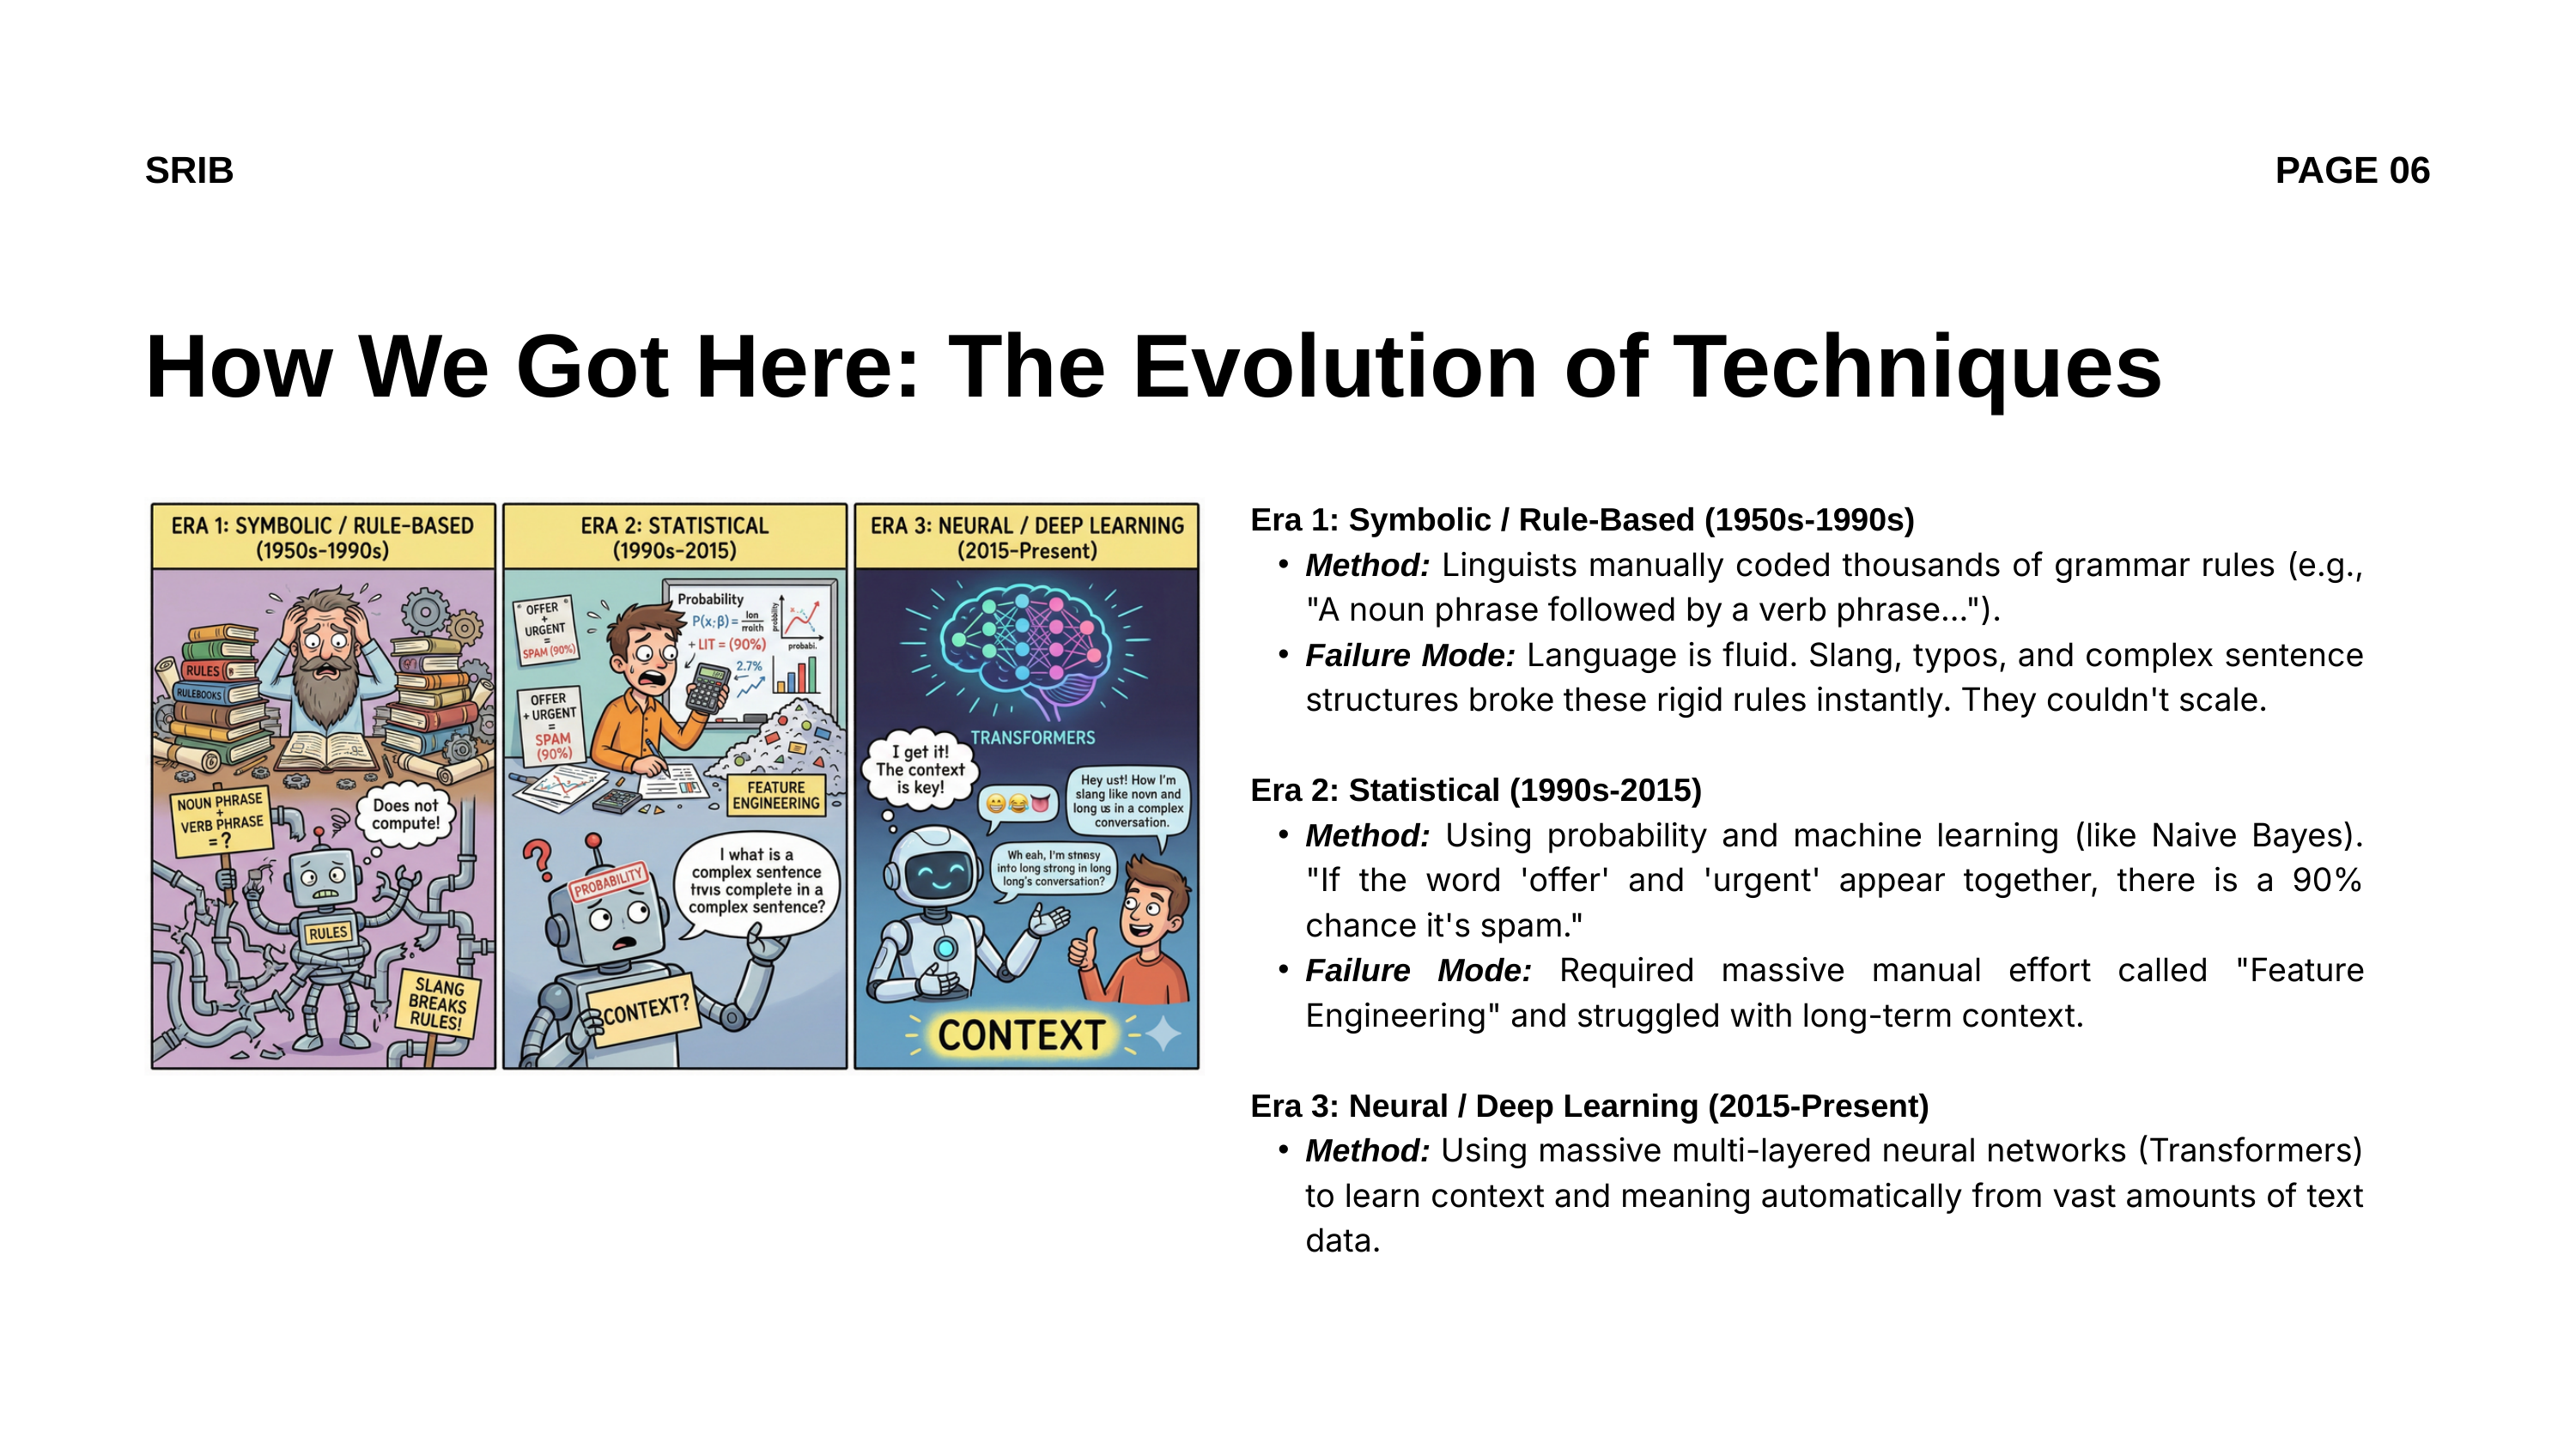

SRIB
PAGE 06
How We Got Here: The Evolution of Techniques
Era 1: Symbolic / Rule-Based (1950s-1990s)
Method: Linguists manually coded thousands of grammar rules (e.g., "A noun phrase followed by a verb phrase...").
Failure Mode: Language is fluid. Slang, typos, and complex sentence structures broke these rigid rules instantly. They couldn't scale.

Era 2: Statistical (1990s-2015)
Method: Using probability and machine learning (like Naive Bayes). "If the word 'offer' and 'urgent' appear together, there is a 90% chance it's spam."
Failure Mode: Required massive manual effort called "Feature Engineering" and struggled with long-term context.

Era 3: Neural / Deep Learning (2015-Present)
Method: Using massive multi-layered neural networks (Transformers) to learn context and meaning automatically from vast amounts of text data.